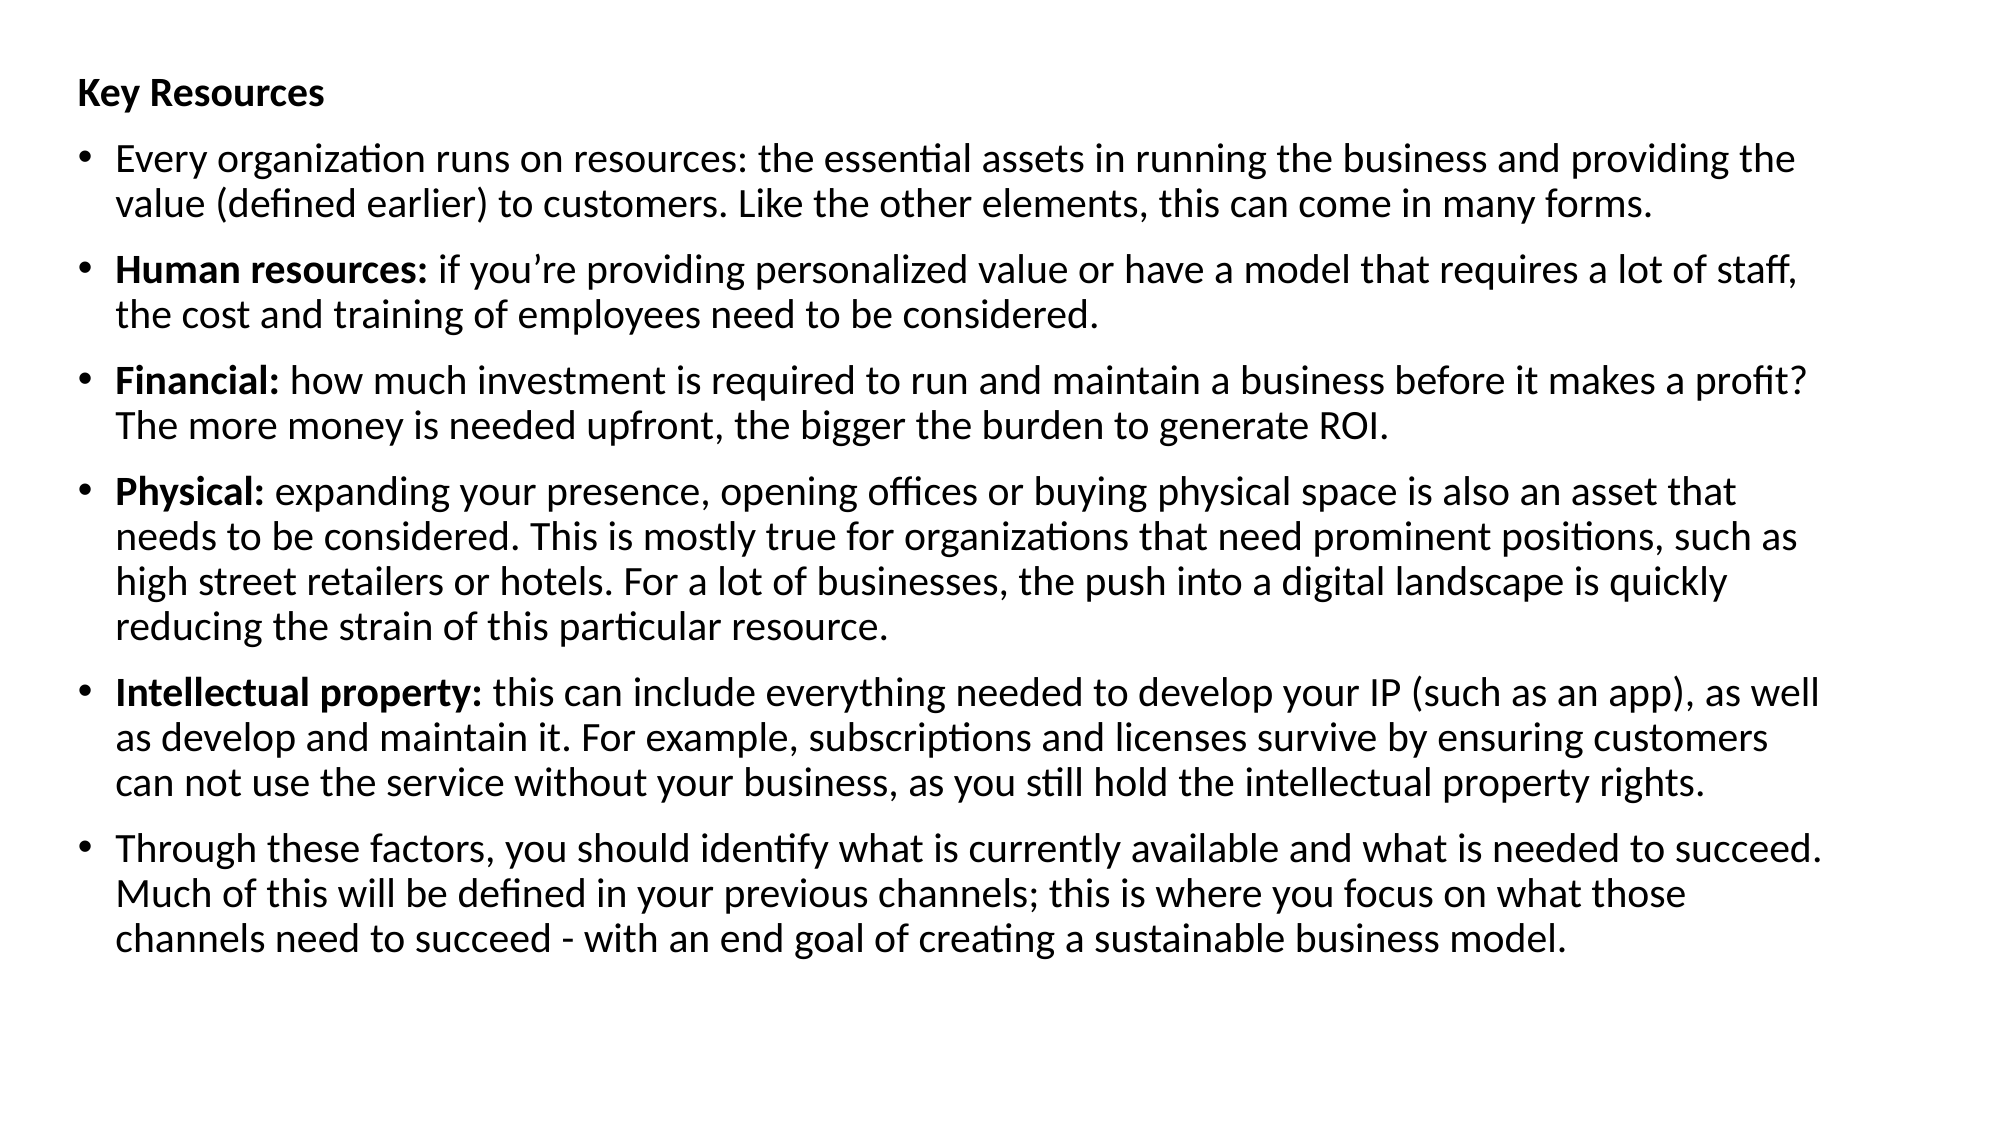

Key Resources
Every organization runs on resources: the essential assets in running the business and providing the value (defined earlier) to customers. Like the other elements, this can come in many forms.
Human resources: if you’re providing personalized value or have a model that requires a lot of staff, the cost and training of employees need to be considered.
Financial: how much investment is required to run and maintain a business before it makes a profit? The more money is needed upfront, the bigger the burden to generate ROI.
Physical: expanding your presence, opening offices or buying physical space is also an asset that needs to be considered. This is mostly true for organizations that need prominent positions, such as high street retailers or hotels. For a lot of businesses, the push into a digital landscape is quickly reducing the strain of this particular resource.
Intellectual property: this can include everything needed to develop your IP (such as an app), as well as develop and maintain it. For example, subscriptions and licenses survive by ensuring customers can not use the service without your business, as you still hold the intellectual property rights.
Through these factors, you should identify what is currently available and what is needed to succeed. Much of this will be defined in your previous channels; this is where you focus on what those channels need to succeed - with an end goal of creating a sustainable business model.